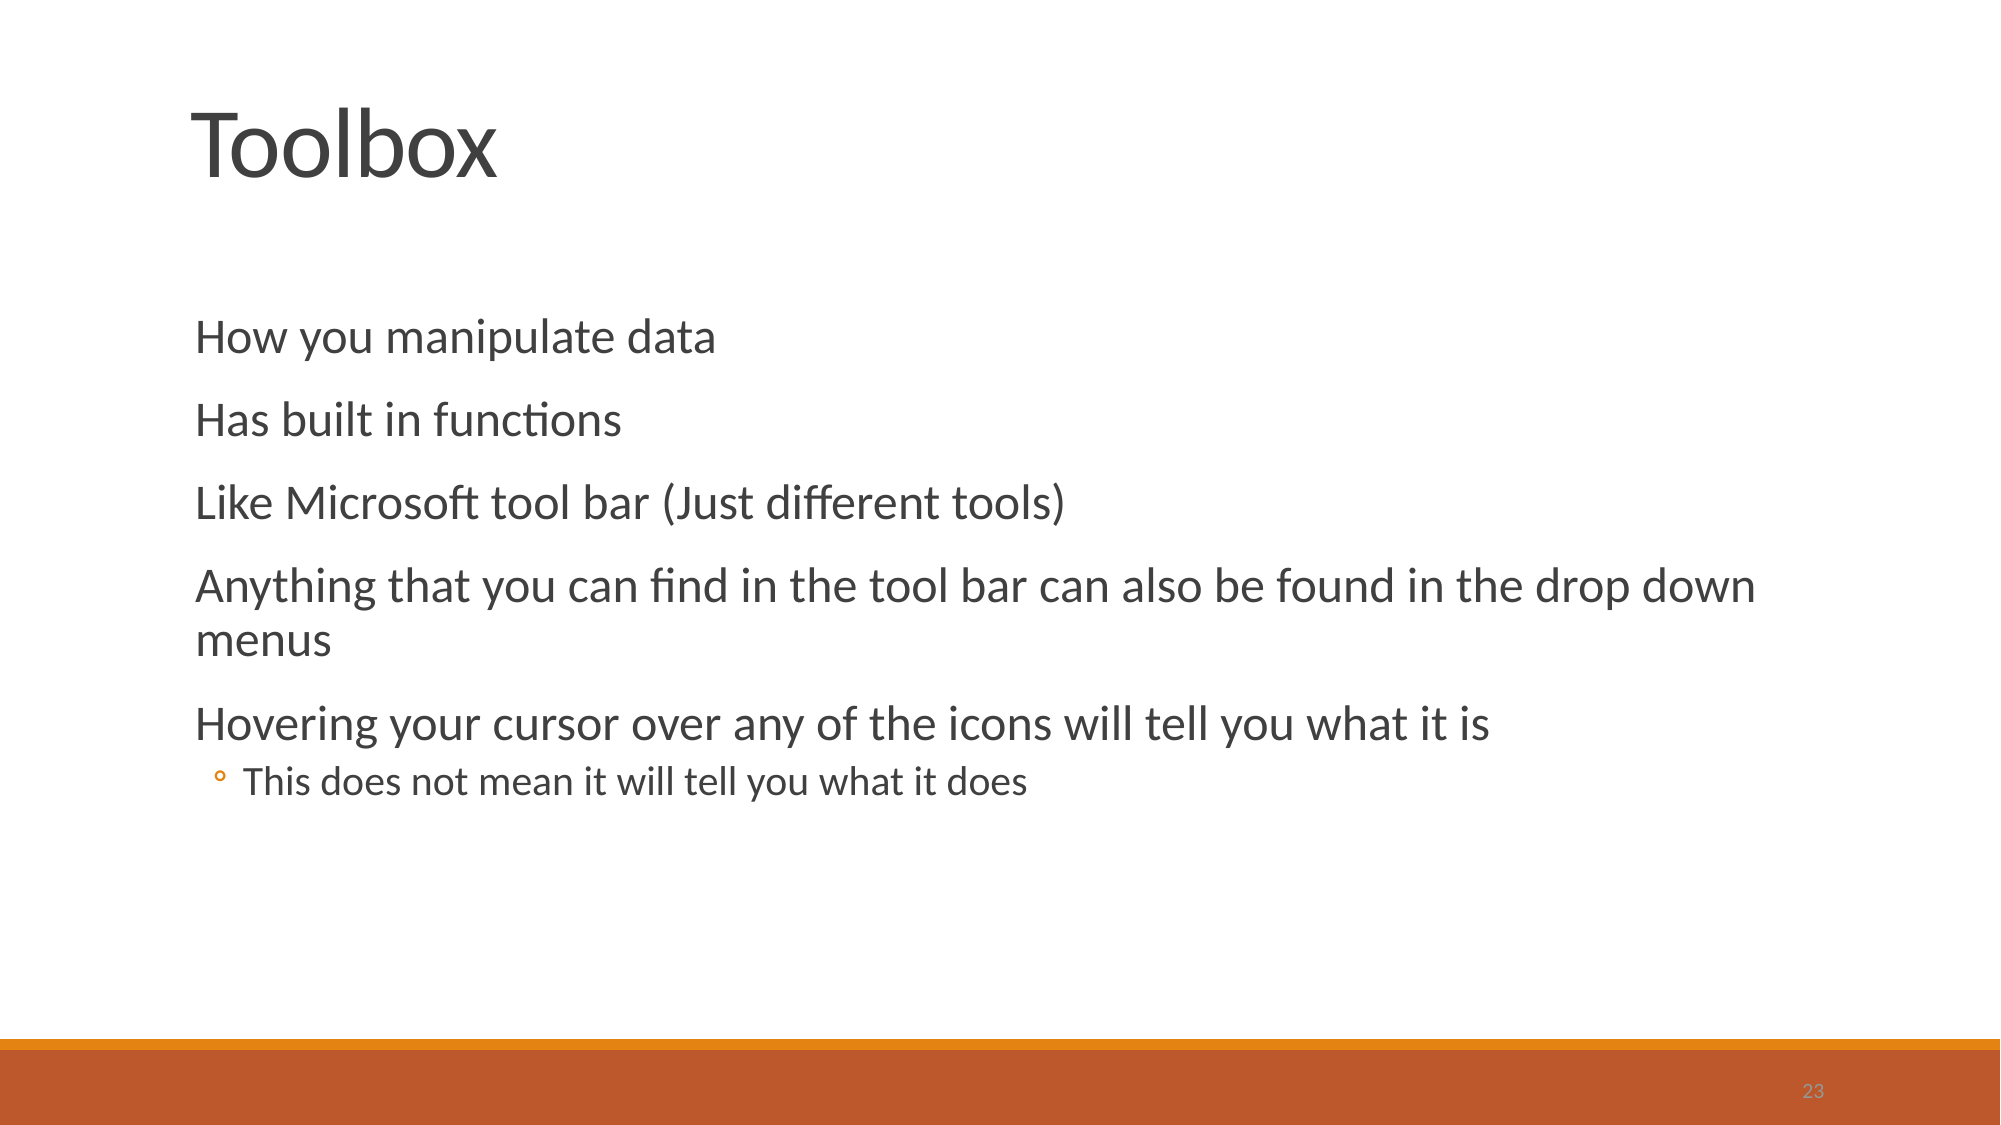

# Toolbox
How you manipulate data
Has built in functions
Like Microsoft tool bar (Just different tools)
Anything that you can find in the tool bar can also be found in the drop down menus
Hovering your cursor over any of the icons will tell you what it is
This does not mean it will tell you what it does
23